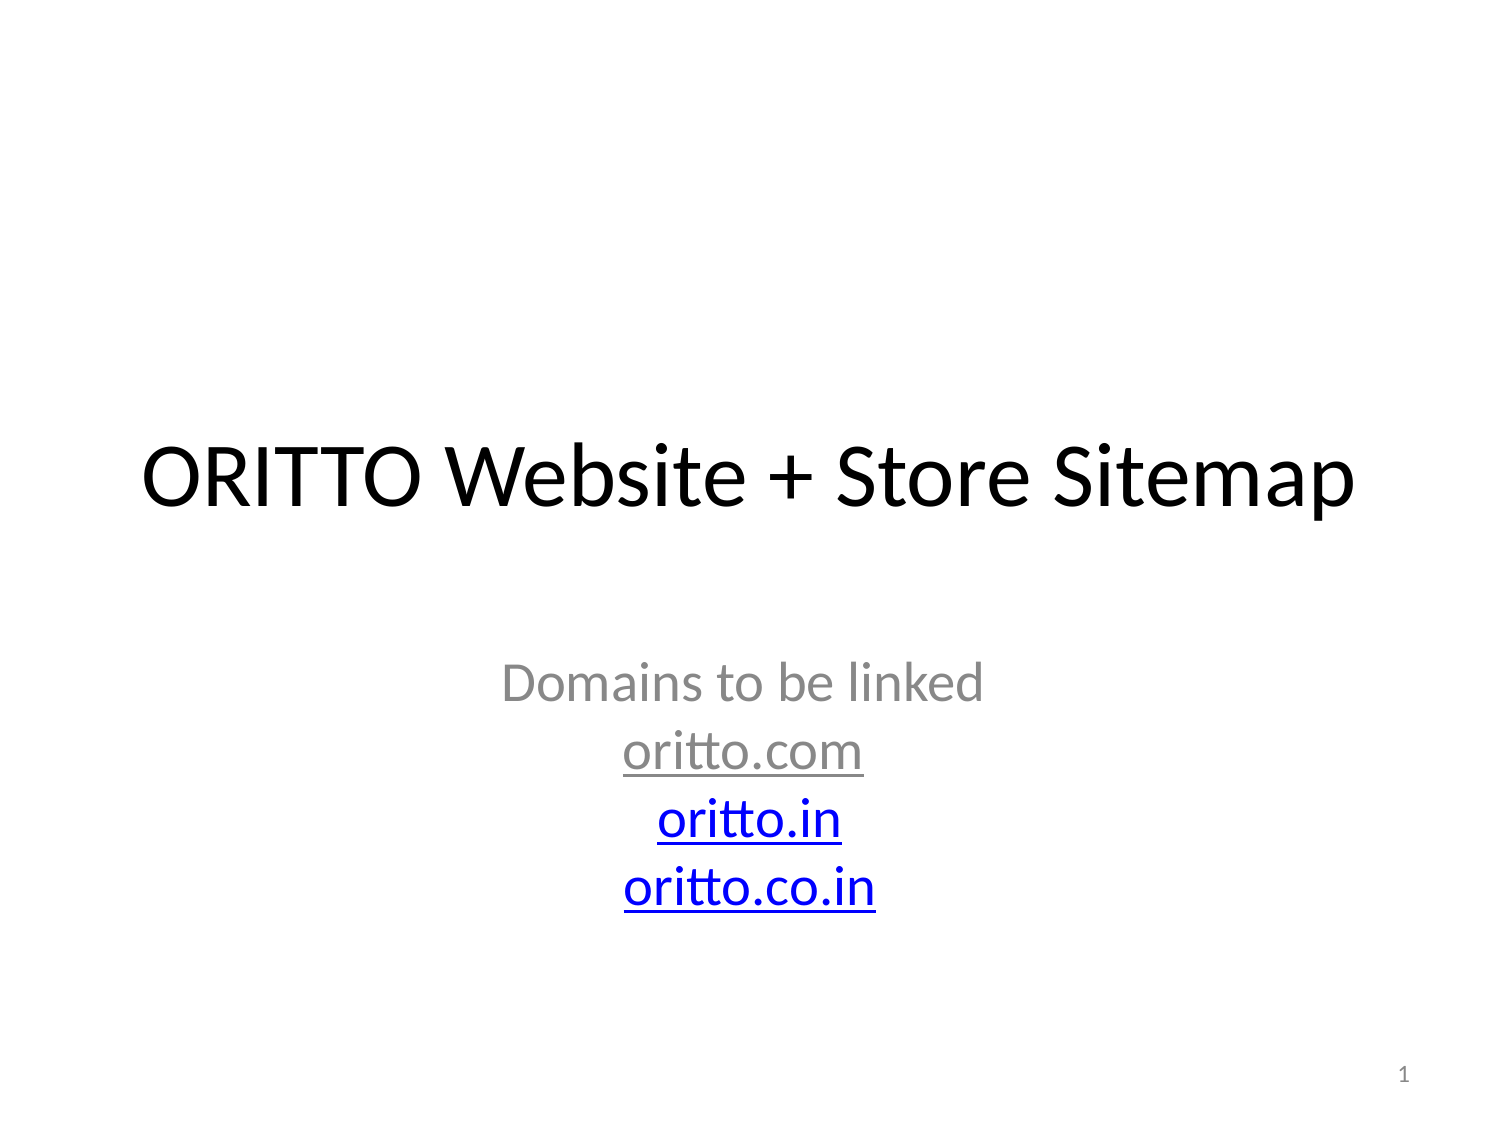

# ORITTO Website + Store Sitemap
Domains to be linked
oritto.com
oritto.in
oritto.co.in

1